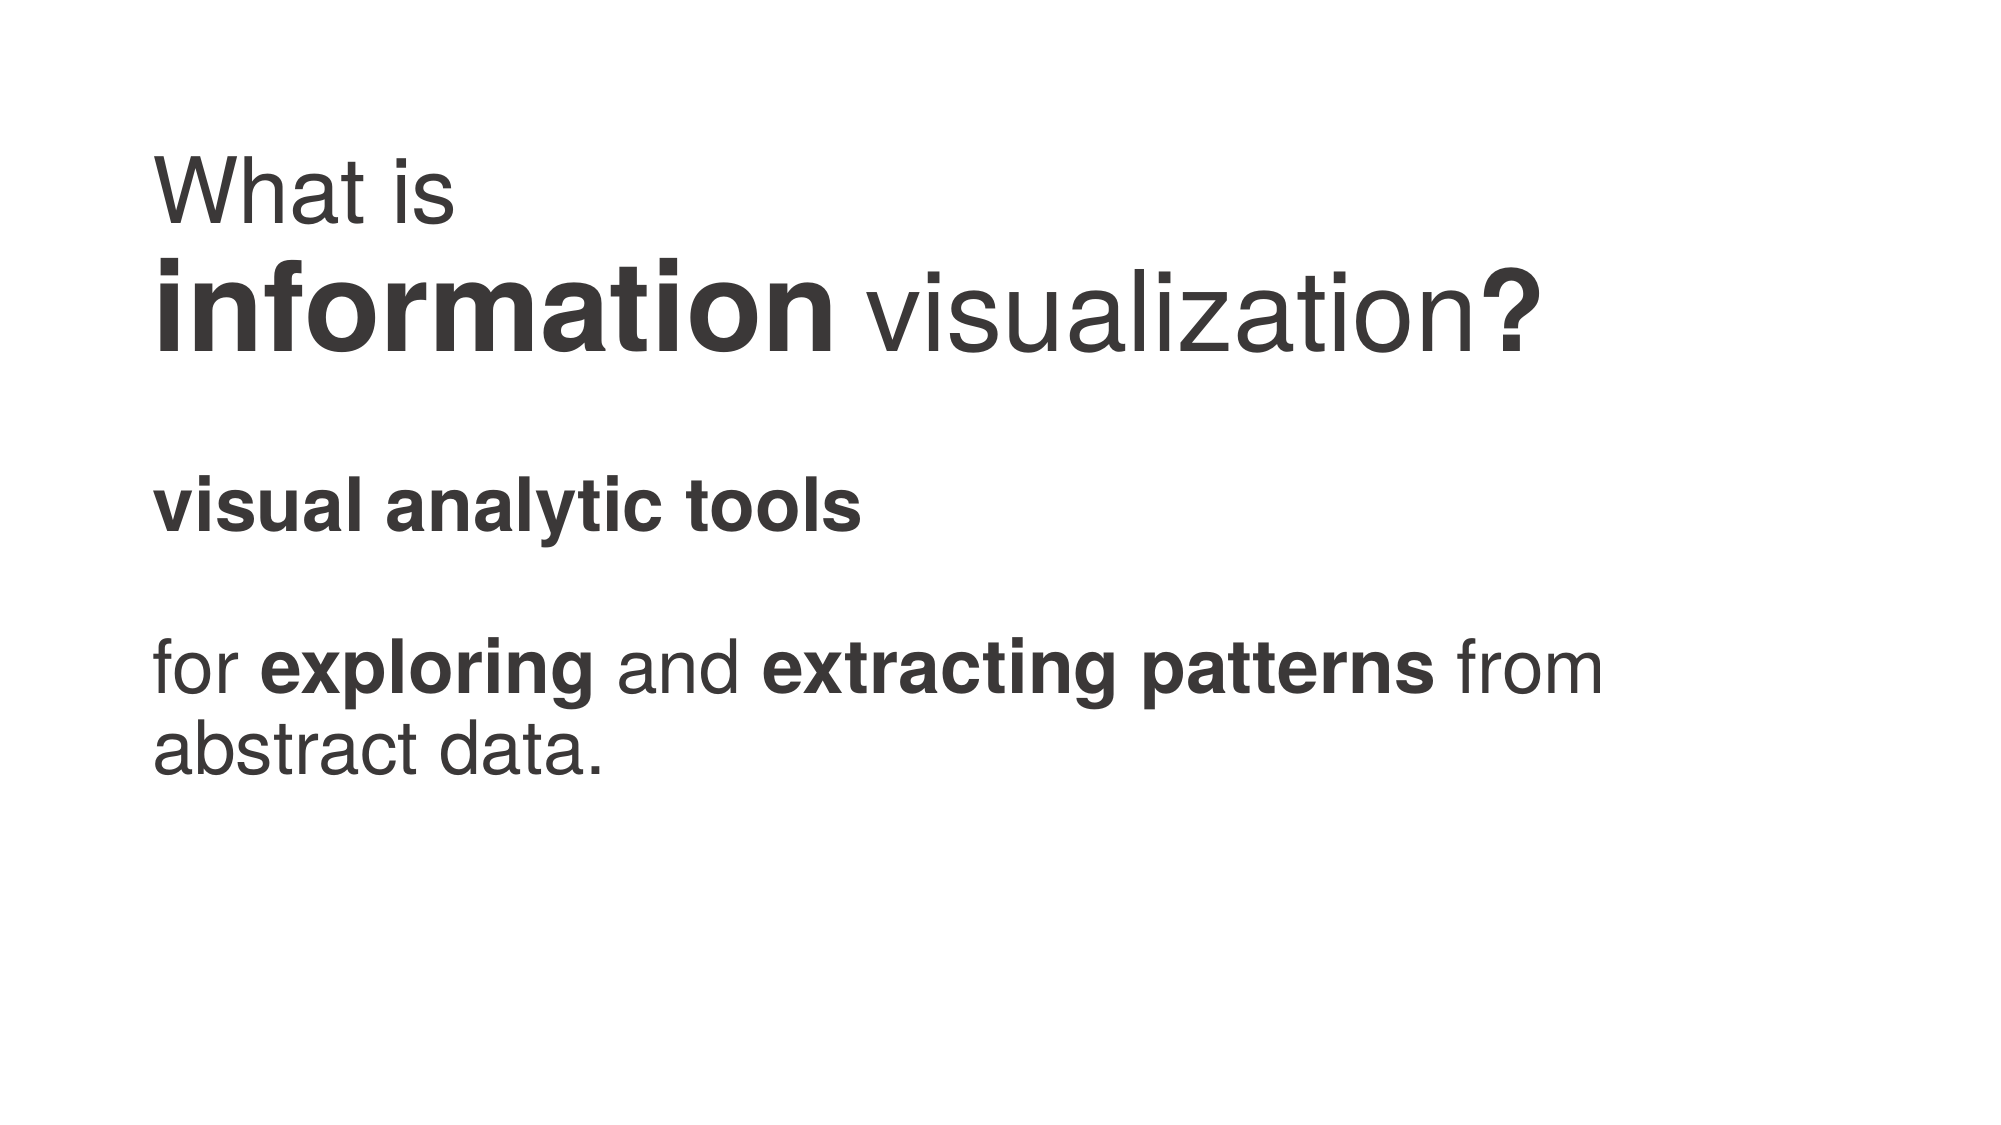

# What is information visualization?
visual analytic tools
for exploring and extracting patterns from abstract data.